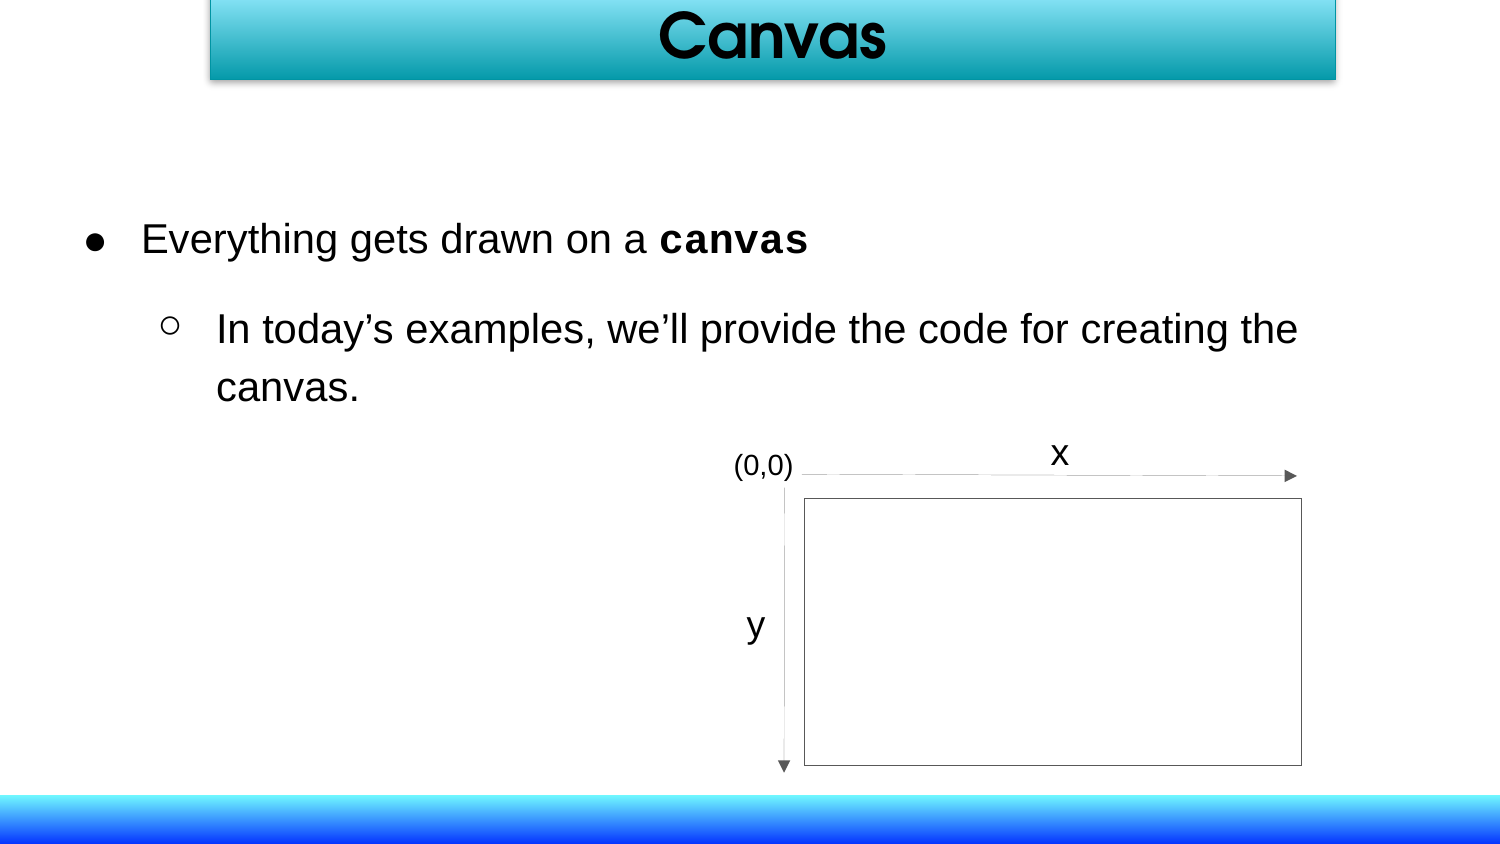

Canvas
Everything gets drawn on a canvas
In today’s examples, we’ll provide the code for creating the canvas.
x
(0,0)

y